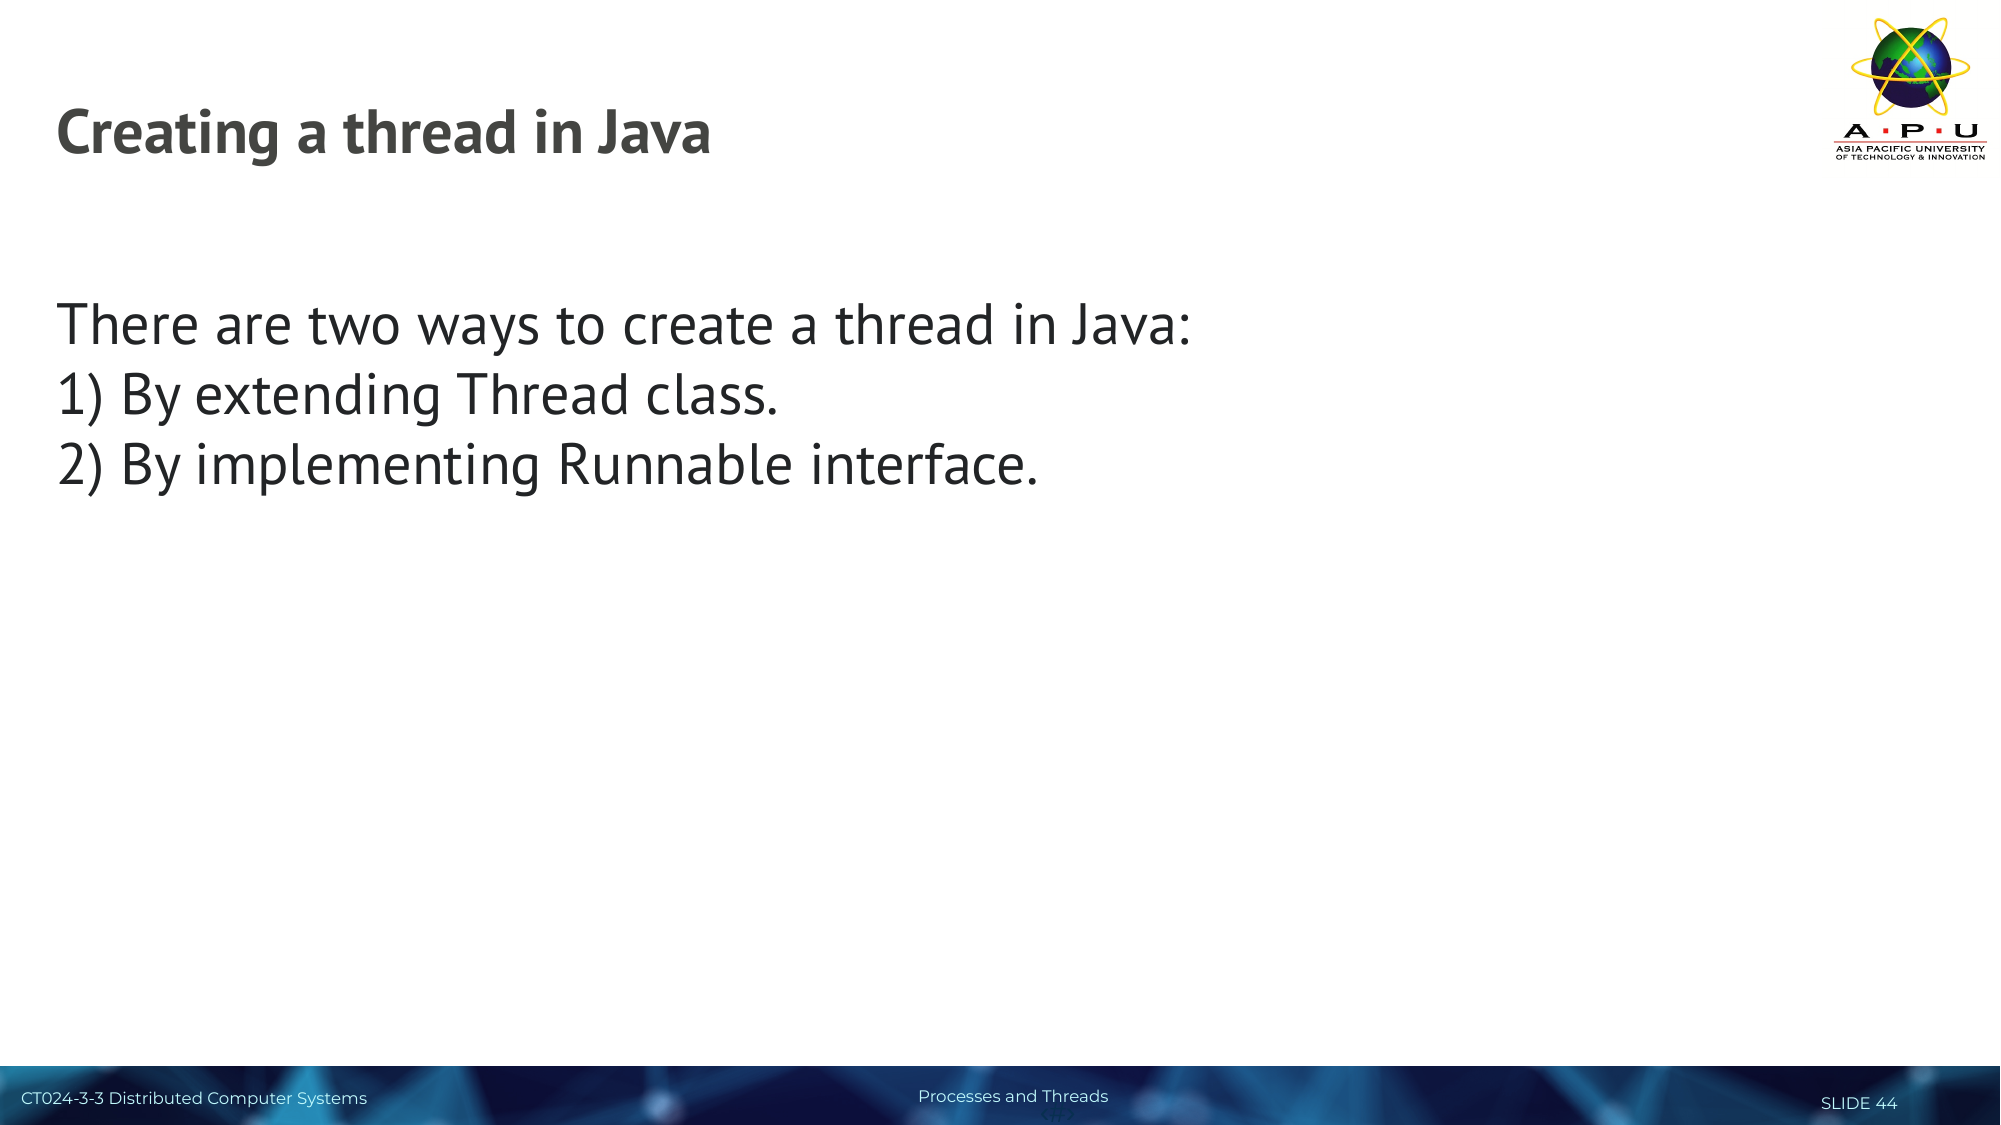

# Creating a thread in Java
There are two ways to create a thread in Java:
1) By extending Thread class.
2) By implementing Runnable interface.
‹#›